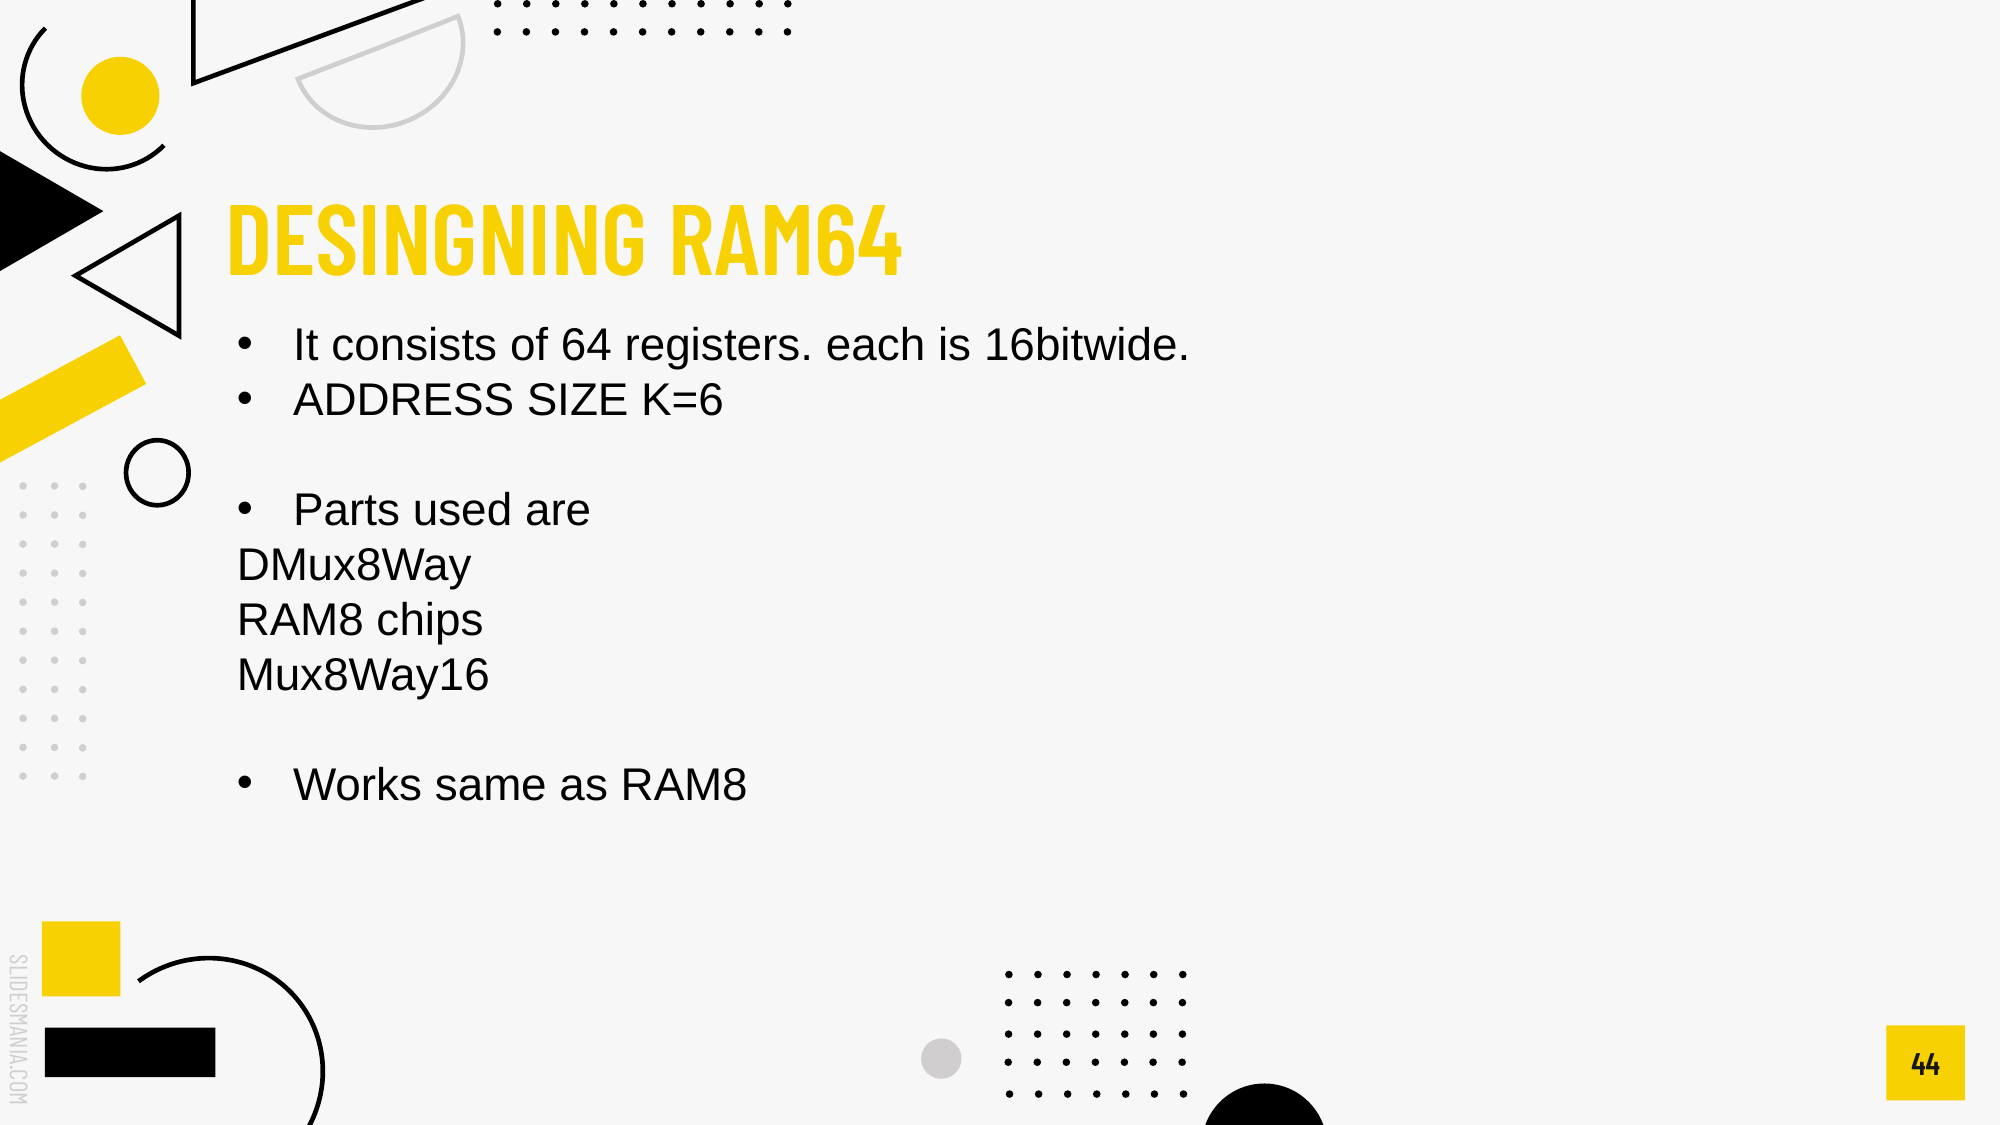

DESINGNING RAM64
It consists of 64 registers. each is 16bitwide.
ADDRESS SIZE K=6

Parts used are
DMux8Way
RAM8 chips
Mux8Way16

Works same as RAM8

44